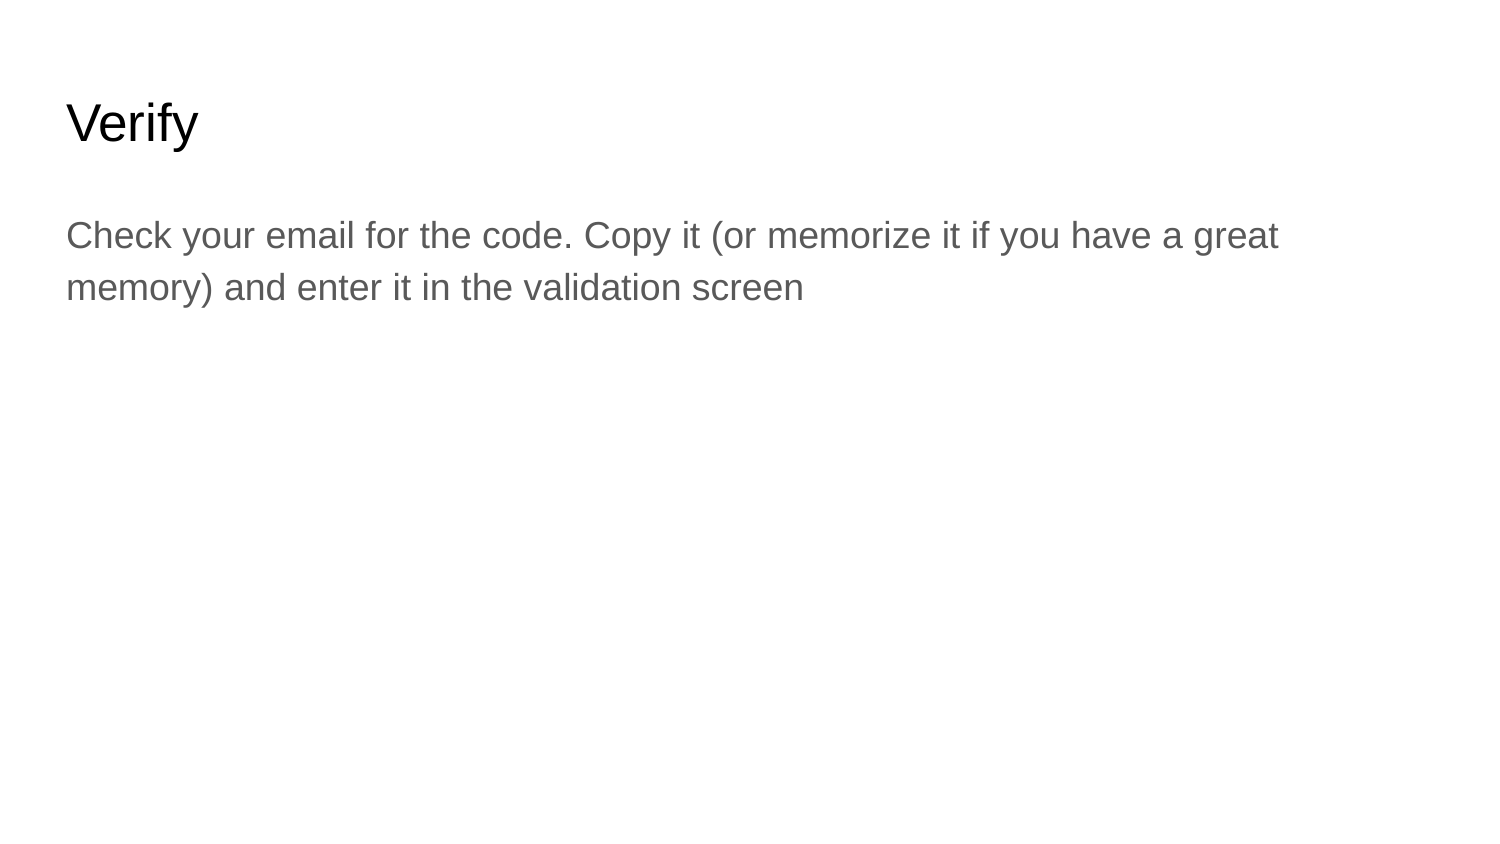

# Verify
Check your email for the code. Copy it (or memorize it if you have a great memory) and enter it in the validation screen